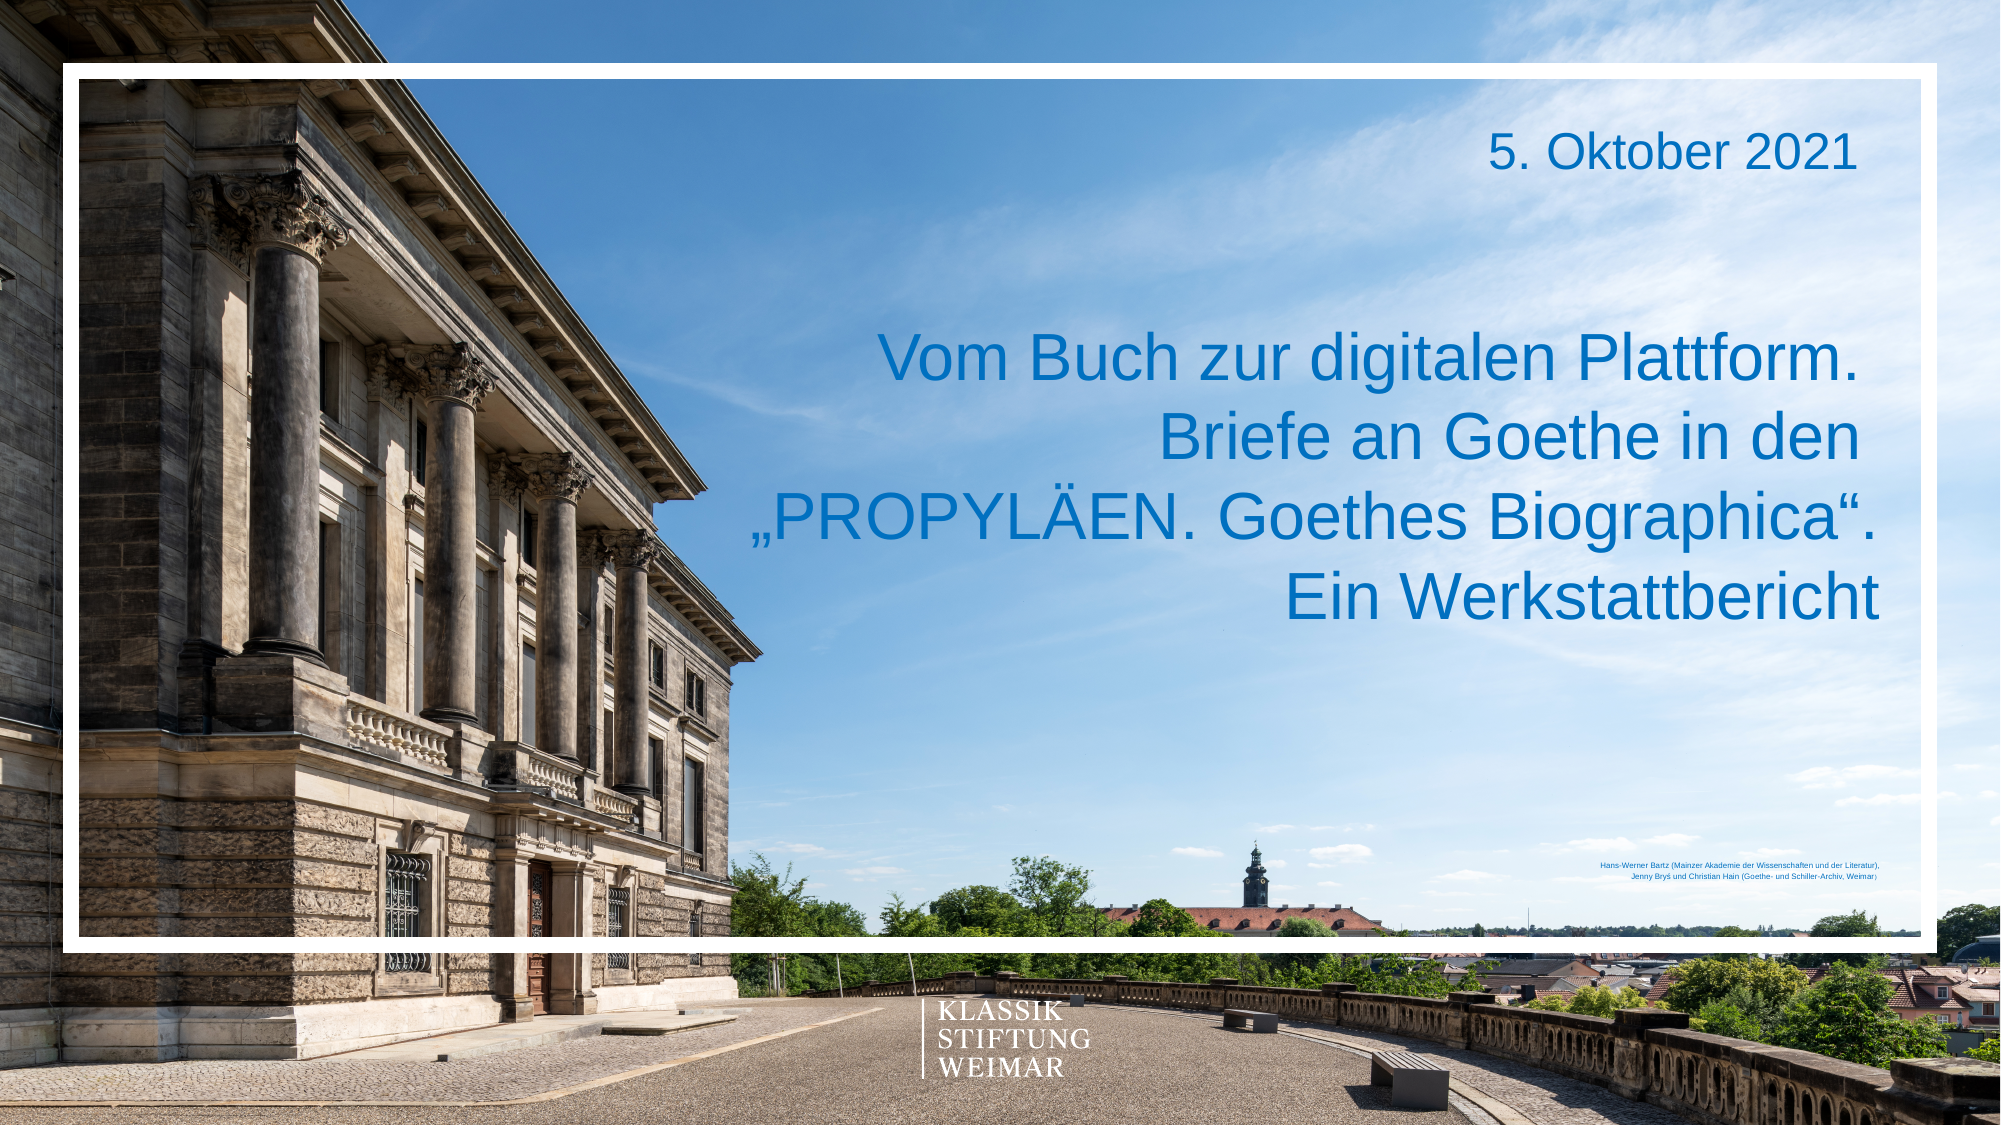

5. Oktober 2021
# Vom Buch zur digitalen Plattform. Briefe an Goethe in den „PROPYLÄEN. Goethes Biographica“. Ein Werkstattbericht

Hans-Werner Bartz (Mainzer Akademie der Wissenschaften und der Literatur),
Jenny Bryś und Christian Hain (Goethe- und Schiller-Archiv, Weimar)